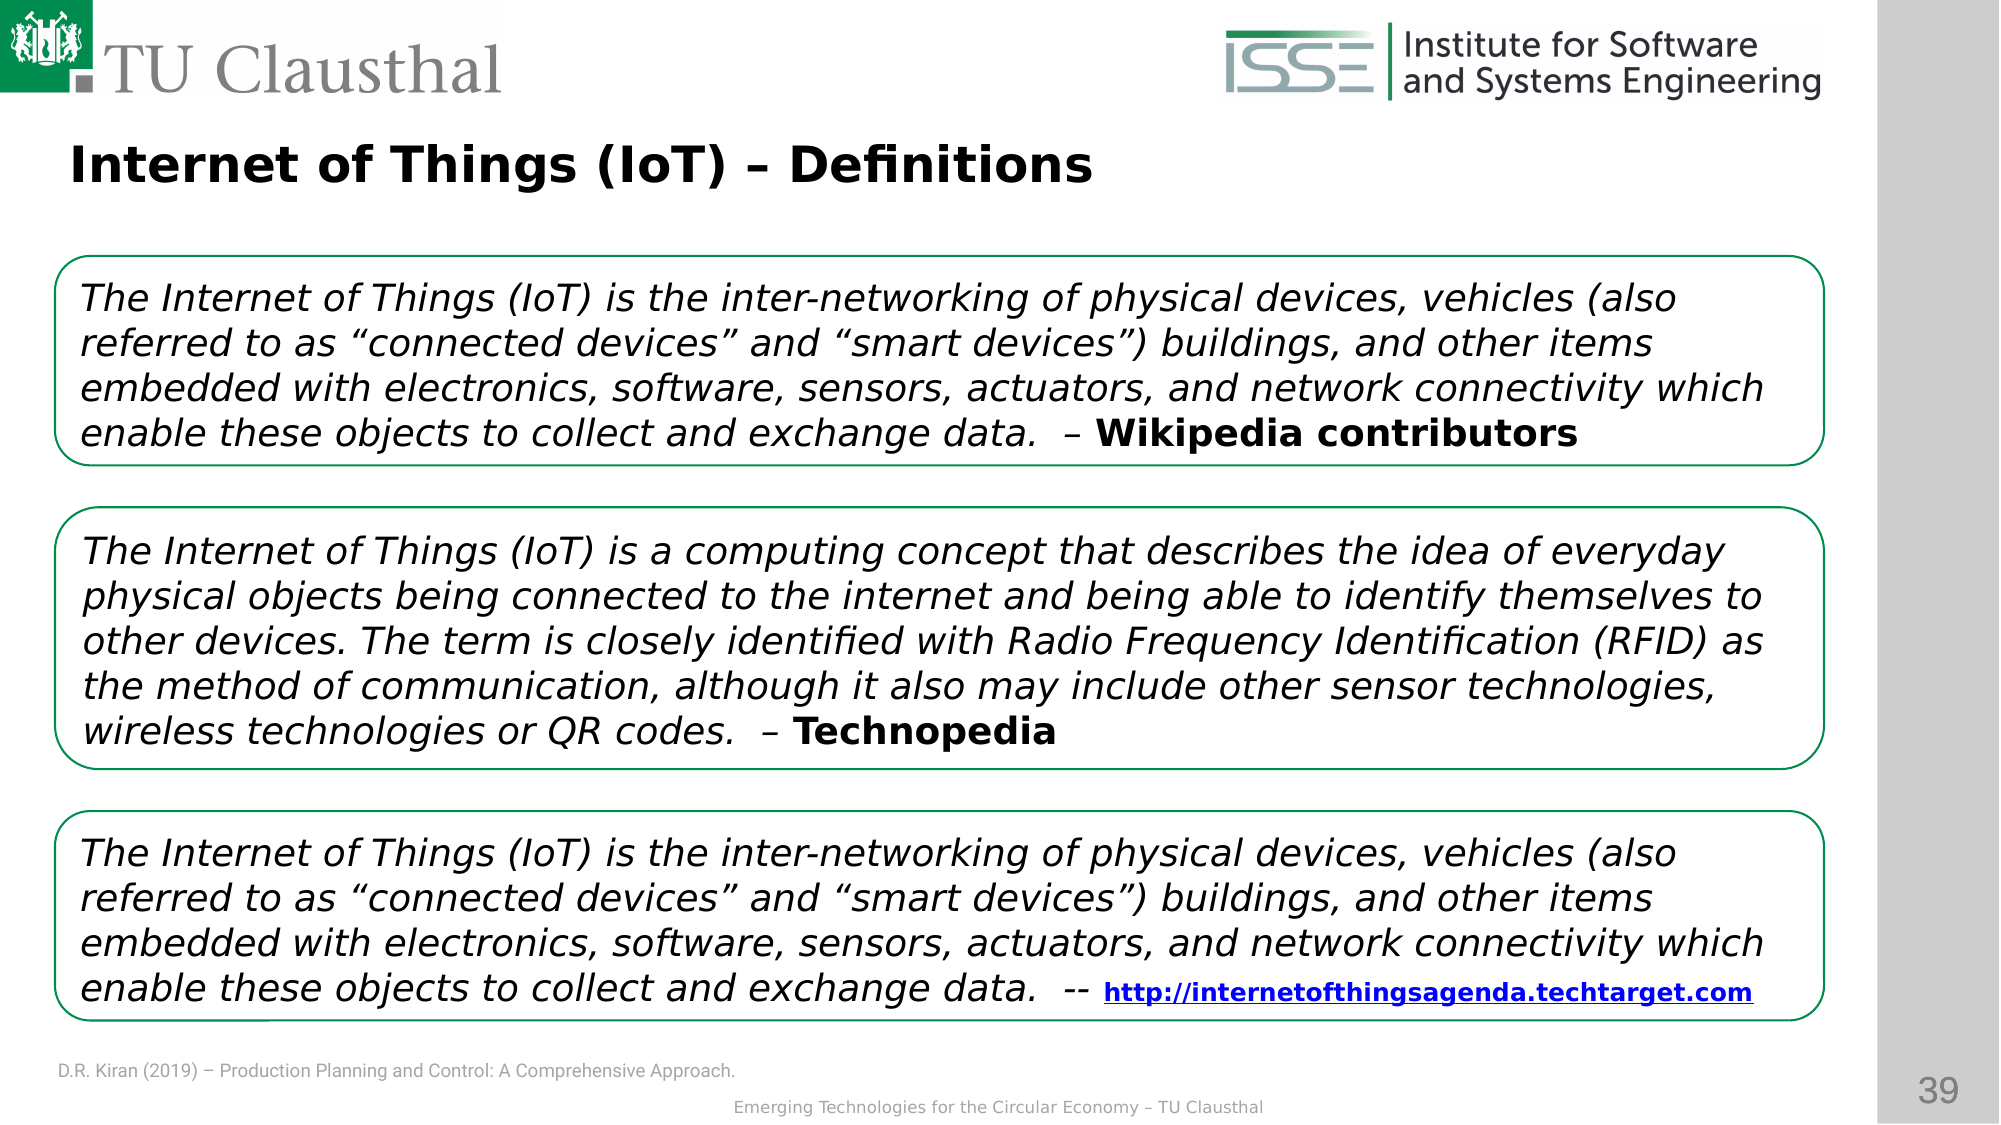

Internet of Things (IoT) – Definitions

The Internet of Things (IoT) is the inter-networking of physical devices, vehicles (also referred to as “connected devices” and “smart devices”) buildings, and other items embedded with electronics, software, sensors, actuators, and network connectivity which enable these objects to collect and exchange data.  – Wikipedia contributors
The Internet of Things (IoT) is a computing concept that describes the idea of everyday physical objects being connected to the internet and being able to identify themselves to other devices. The term is closely identified with Radio Frequency Identification (RFID) as the method of communication, although it also may include other sensor technologies, wireless technologies or QR codes.  – Technopedia
The Internet of Things (IoT) is the inter-networking of physical devices, vehicles (also referred to as “connected devices” and “smart devices”) buildings, and other items embedded with electronics, software, sensors, actuators, and network connectivity which enable these objects to collect and exchange data.  -- http://internetofthingsagenda.techtarget.com
D.R. Kiran (2019) – Production Planning and Control: A Comprehensive Approach.